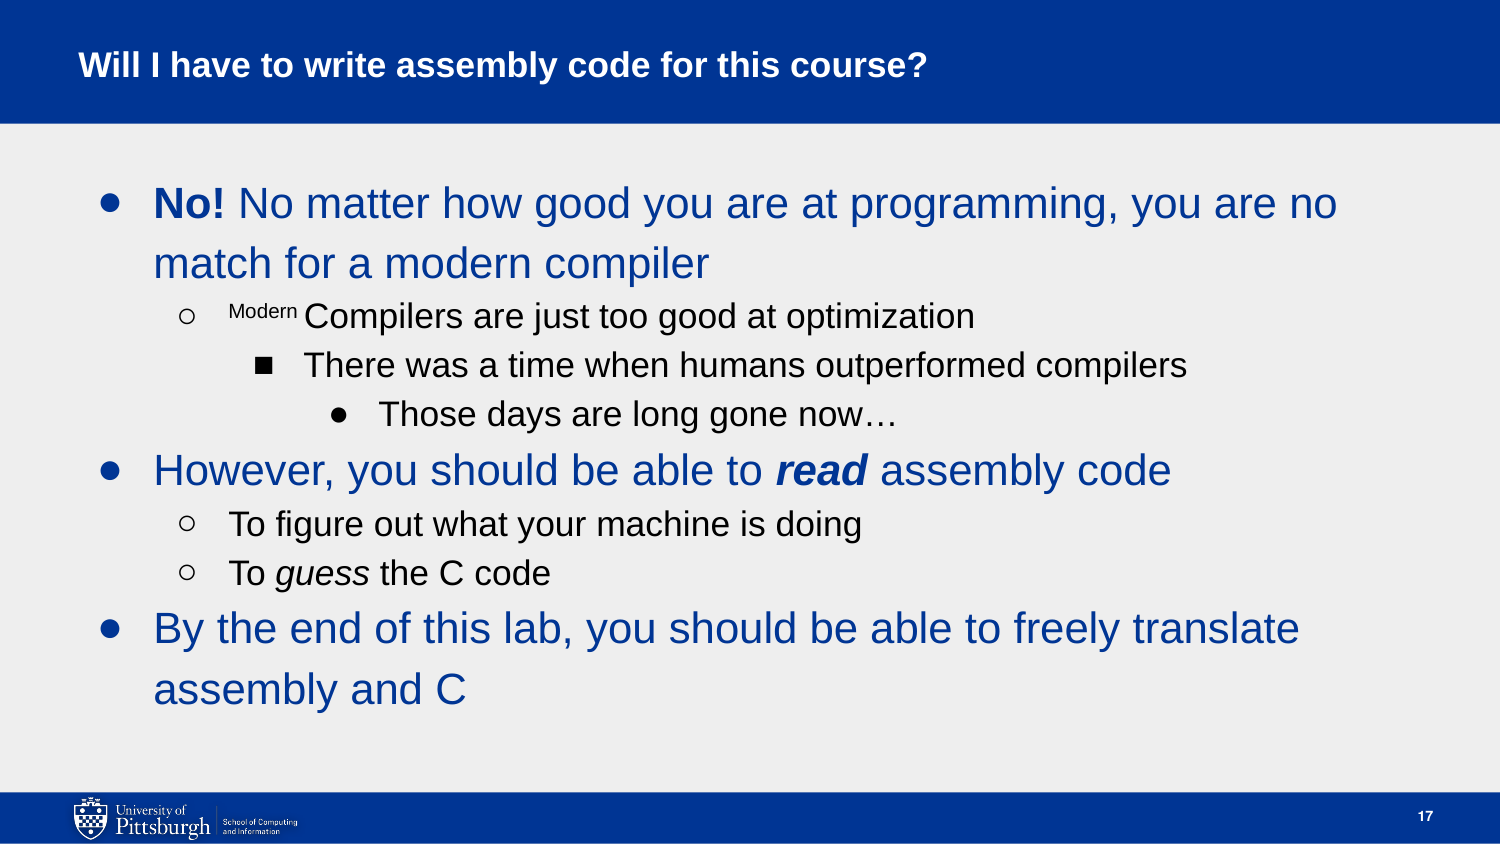

# Will I have to write assembly code for this course?
No! No matter how good you are at programming, you are no match for a modern compiler
Modern Compilers are just too good at optimization
There was a time when humans outperformed compilers
Those days are long gone now…
However, you should be able to read assembly code
To figure out what your machine is doing
To guess the C code
By the end of this lab, you should be able to freely translate assembly and C

17